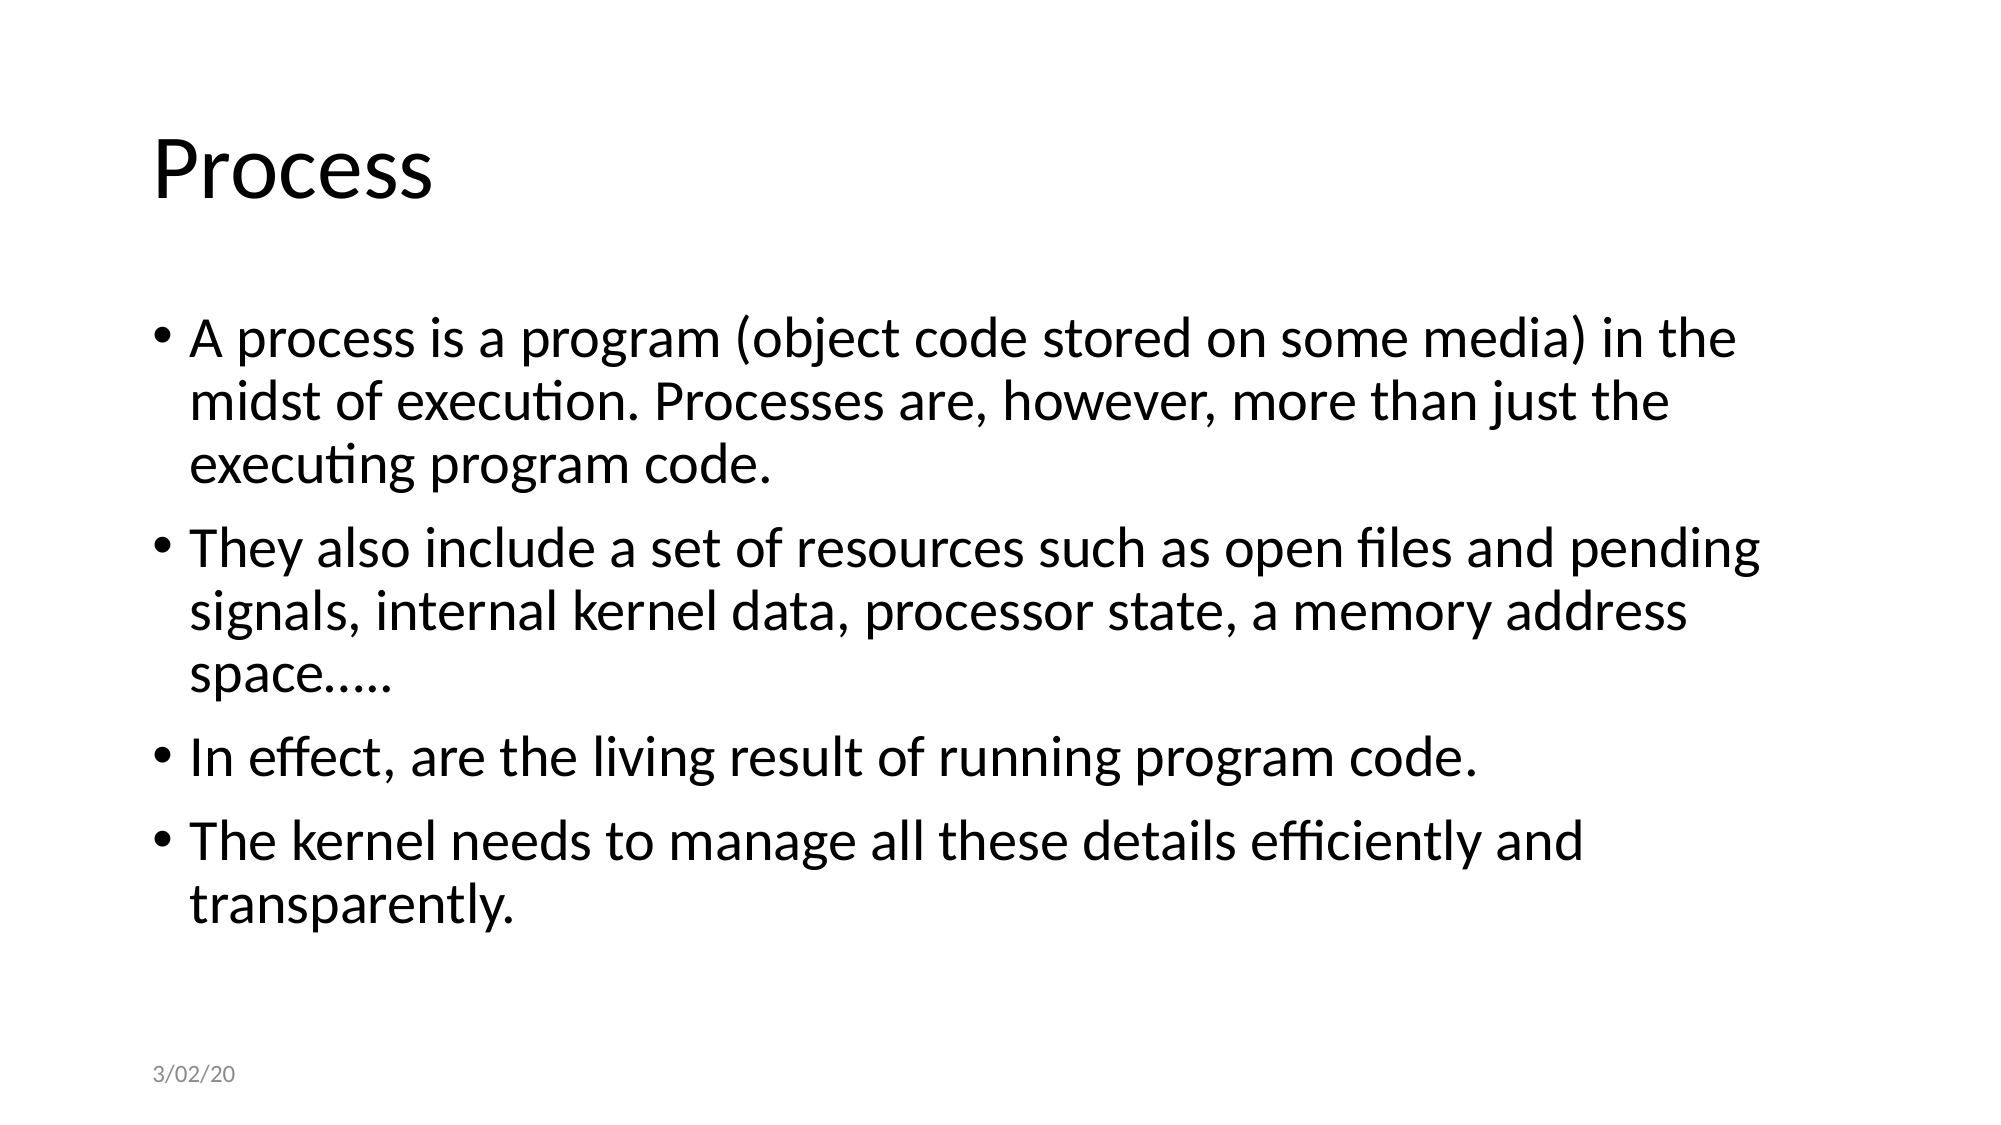

# Process
A process is a program (object code stored on some media) in the midst of execution. Processes are, however, more than just the executing program code.
They also include a set of resources such as open files and pending signals, internal kernel data, processor state, a memory address space…..
In effect, are the living result of running program code.
The kernel needs to manage all these details efficiently and transparently.
3/02/20